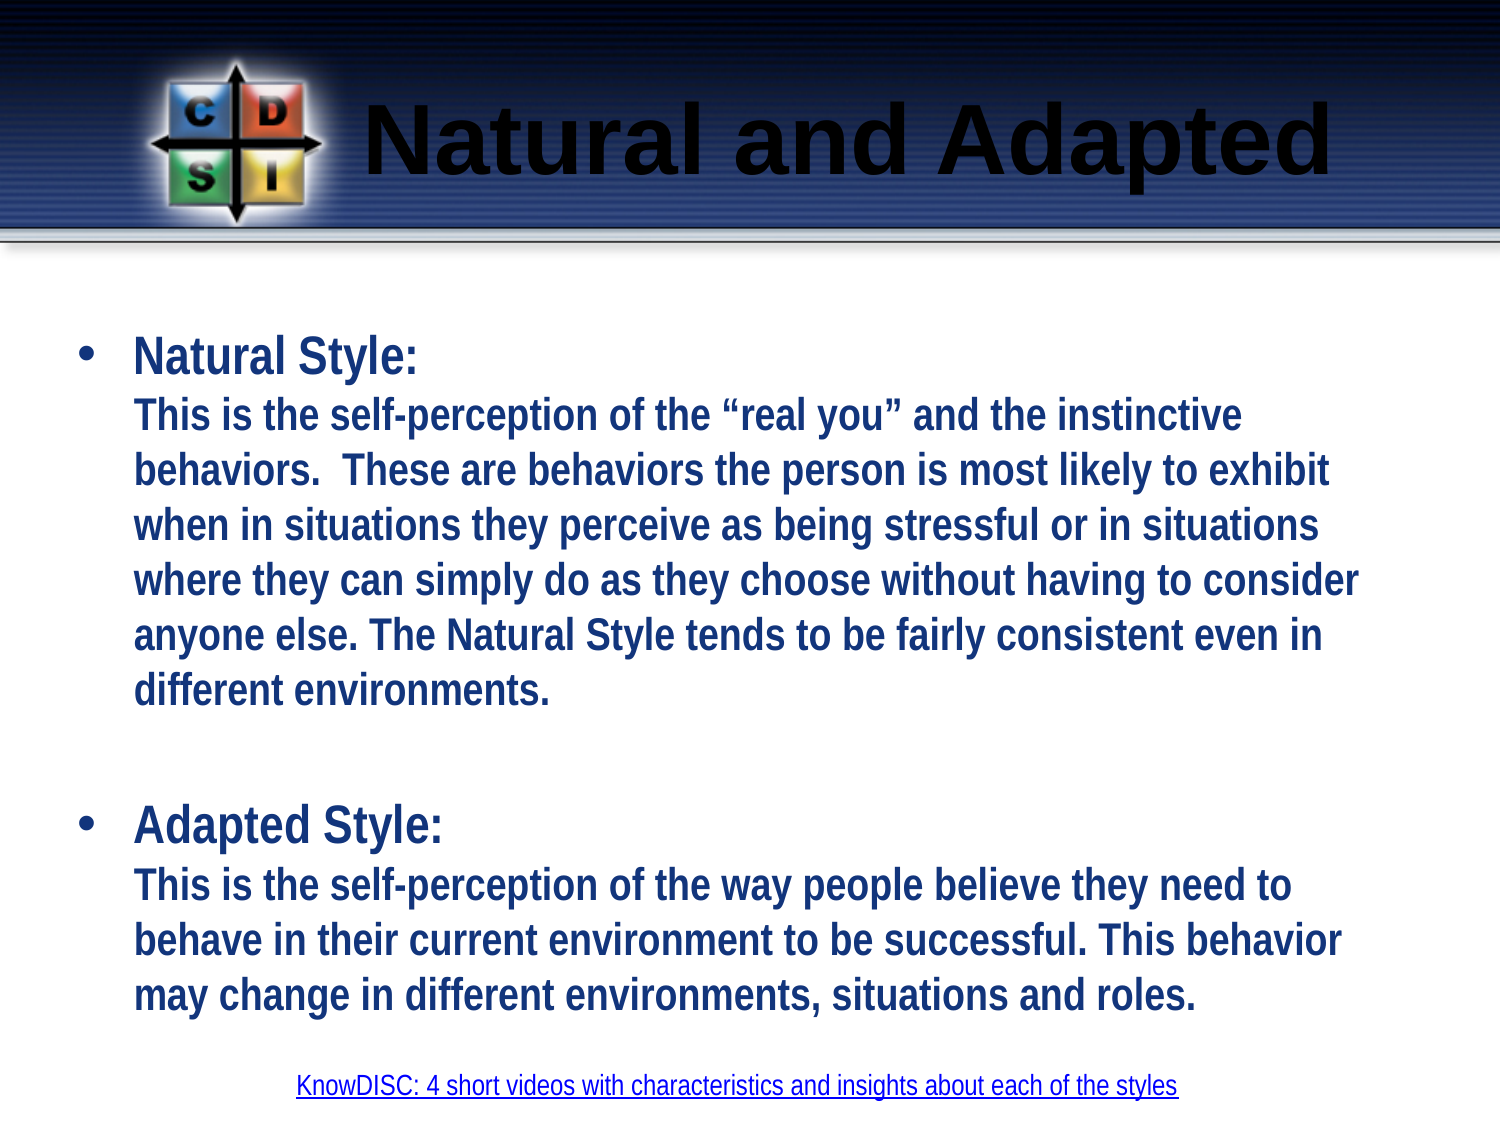

# Natural and Adapted
Natural Style:
This is the self-perception of the “real you” and the instinctive behaviors.  These are behaviors the person is most likely to exhibit when in situations they perceive as being stressful or in situations where they can simply do as they choose without having to consider anyone else. The Natural Style tends to be fairly consistent even in different environments.

Adapted Style:
This is the self-perception of the way people believe they need to behave in their current environment to be successful. This behavior may change in different environments, situations and roles.

KnowDISC: 4 short videos with characteristics and insights about each of the styles